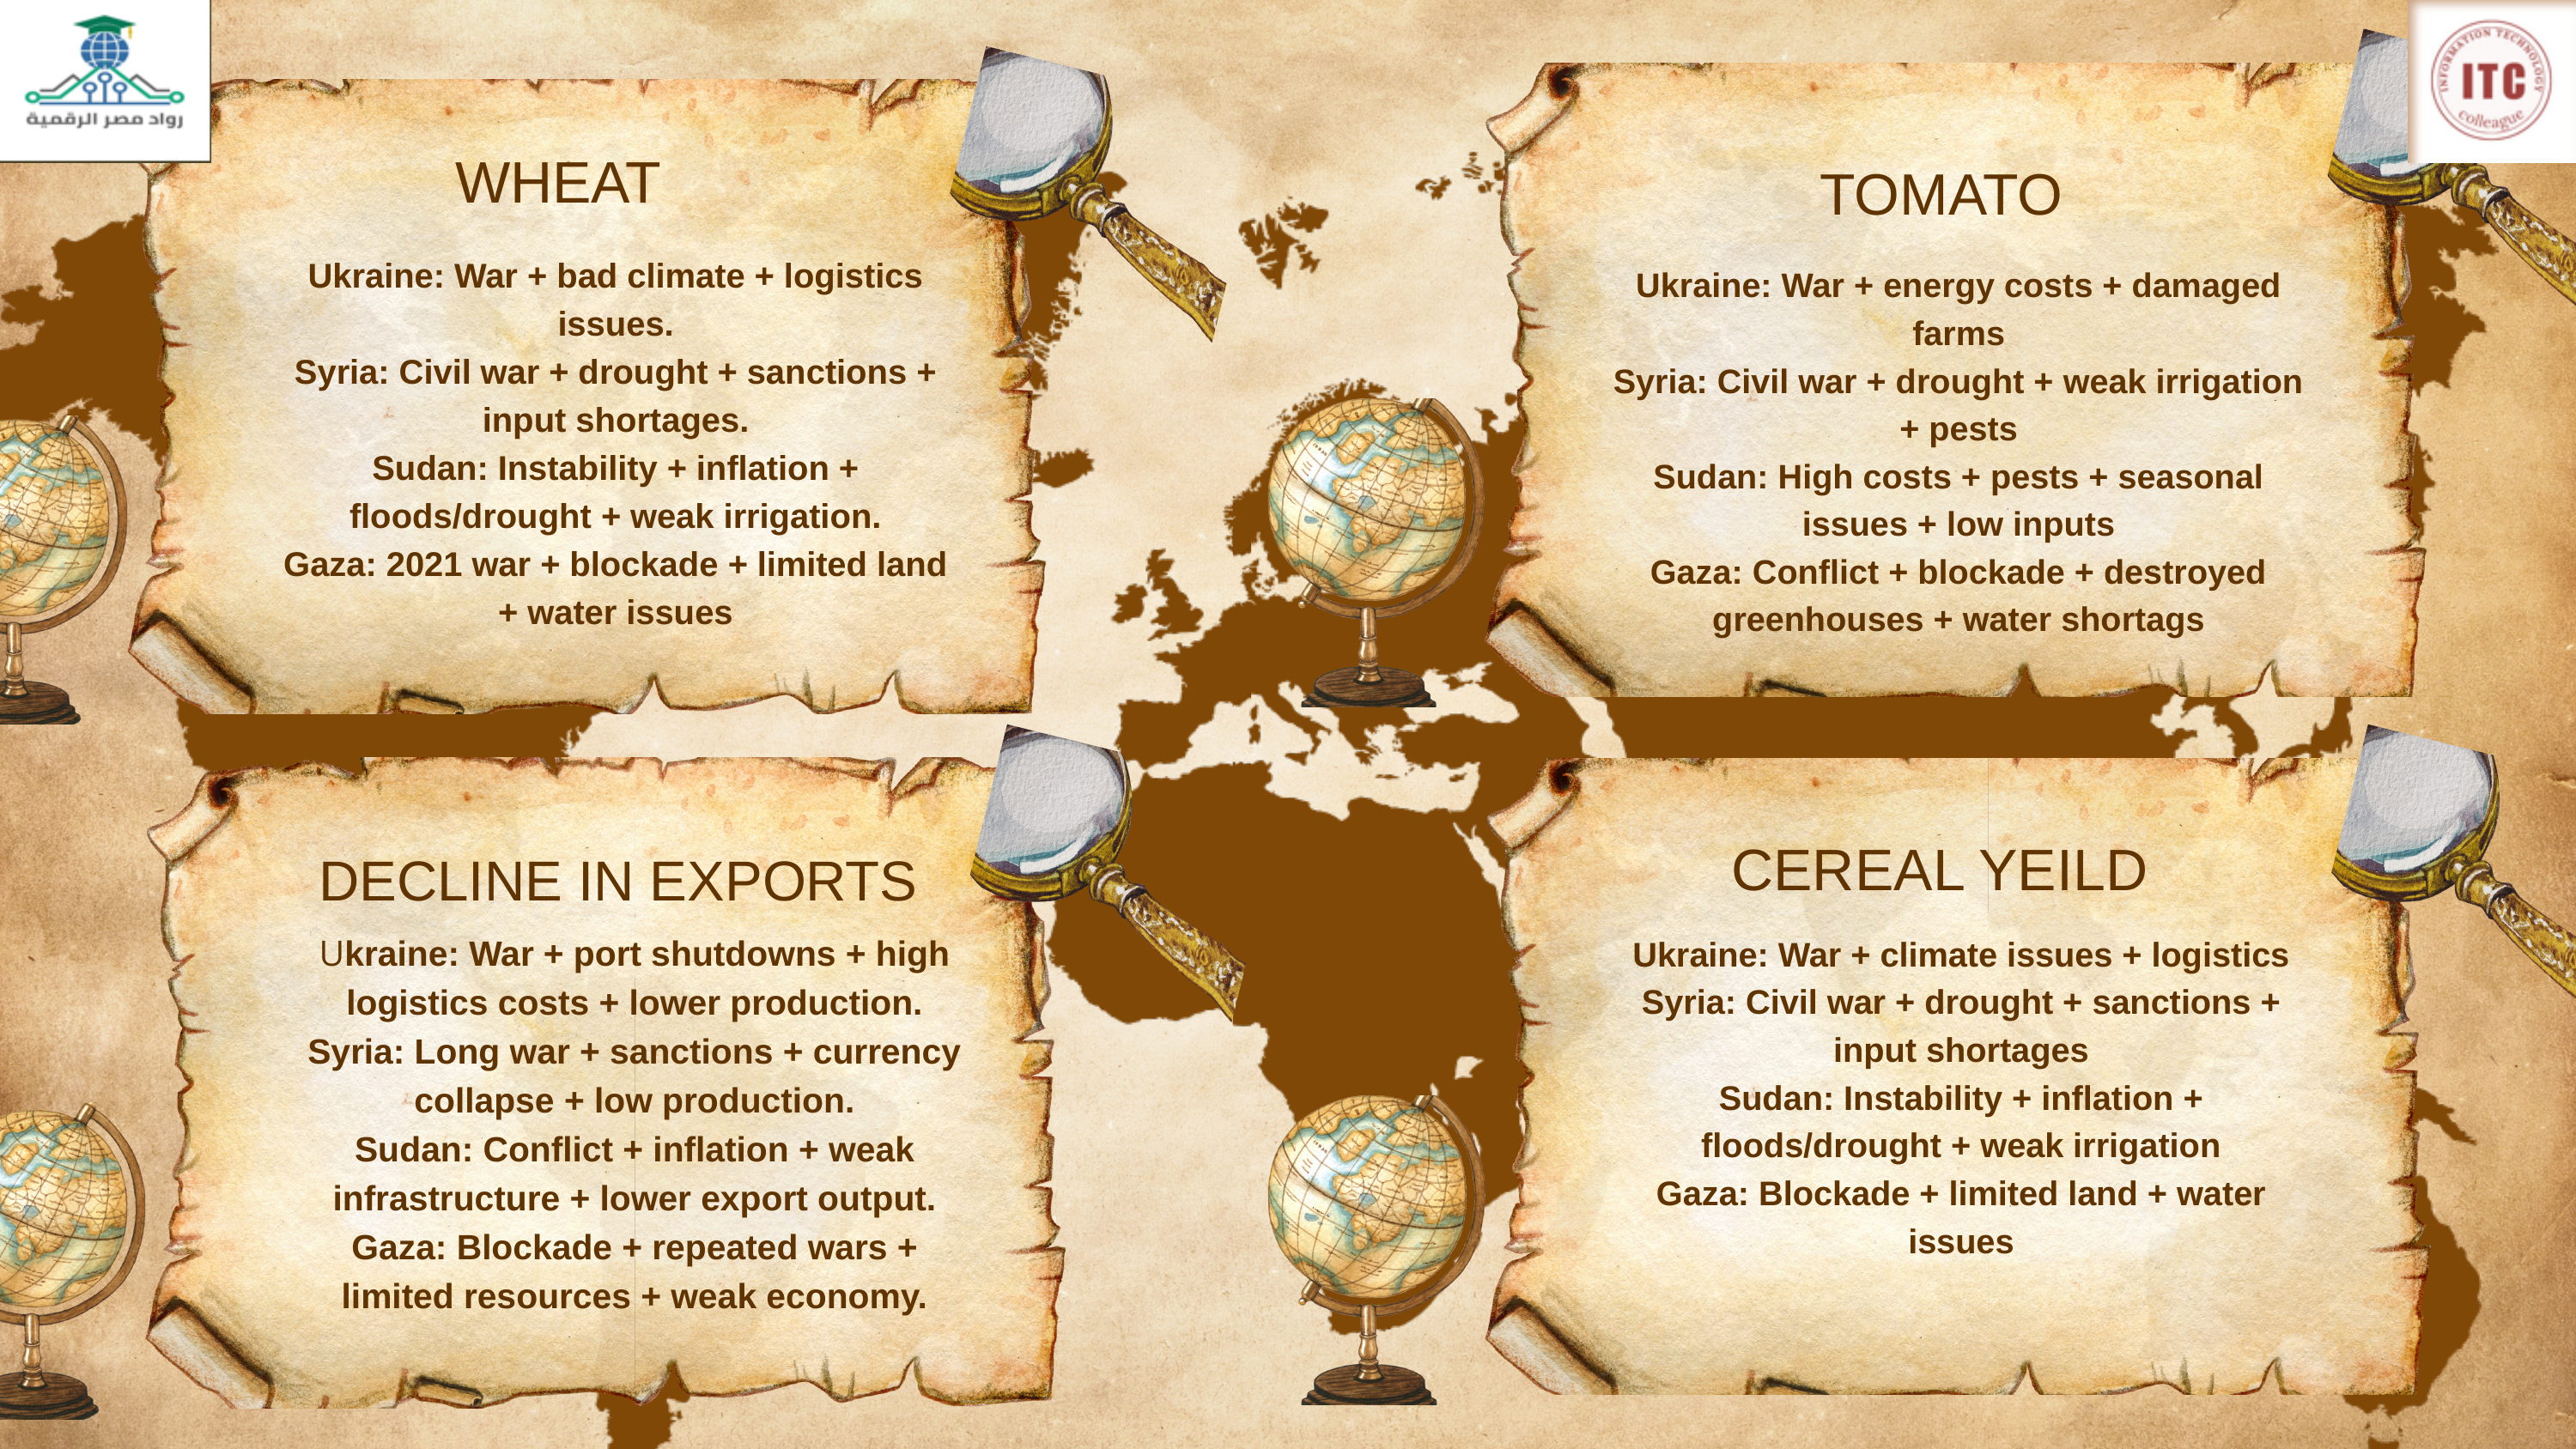

WHEAT
Ukraine: War + bad climate + logistics issues.
Syria: Civil war + drought + sanctions + input shortages.
Sudan: Instability + inflation + floods/drought + weak irrigation.
Gaza: 2021 war + blockade + limited land + water issues

TOMATO
Ukraine: War + energy costs + damaged farms
Syria: Civil war + drought + weak irrigation + pests
Sudan: High costs + pests + seasonal issues + low inputs
Gaza: Conflict + blockade + destroyed greenhouses + water shortags

CEREAL YEILD
 DECLINE IN EXPORTS
Ukraine: War + port shutdowns + high logistics costs + lower production.
Syria: Long war + sanctions + currency collapse + low production.
Sudan: Conflict + inflation + weak infrastructure + lower export output.
Gaza: Blockade + repeated wars + limited resources + weak economy.

Ukraine: War + climate issues + logistics
Syria: Civil war + drought + sanctions + input shortages
Sudan: Instability + inflation + floods/drought + weak irrigation
Gaza: Blockade + limited land + water issues